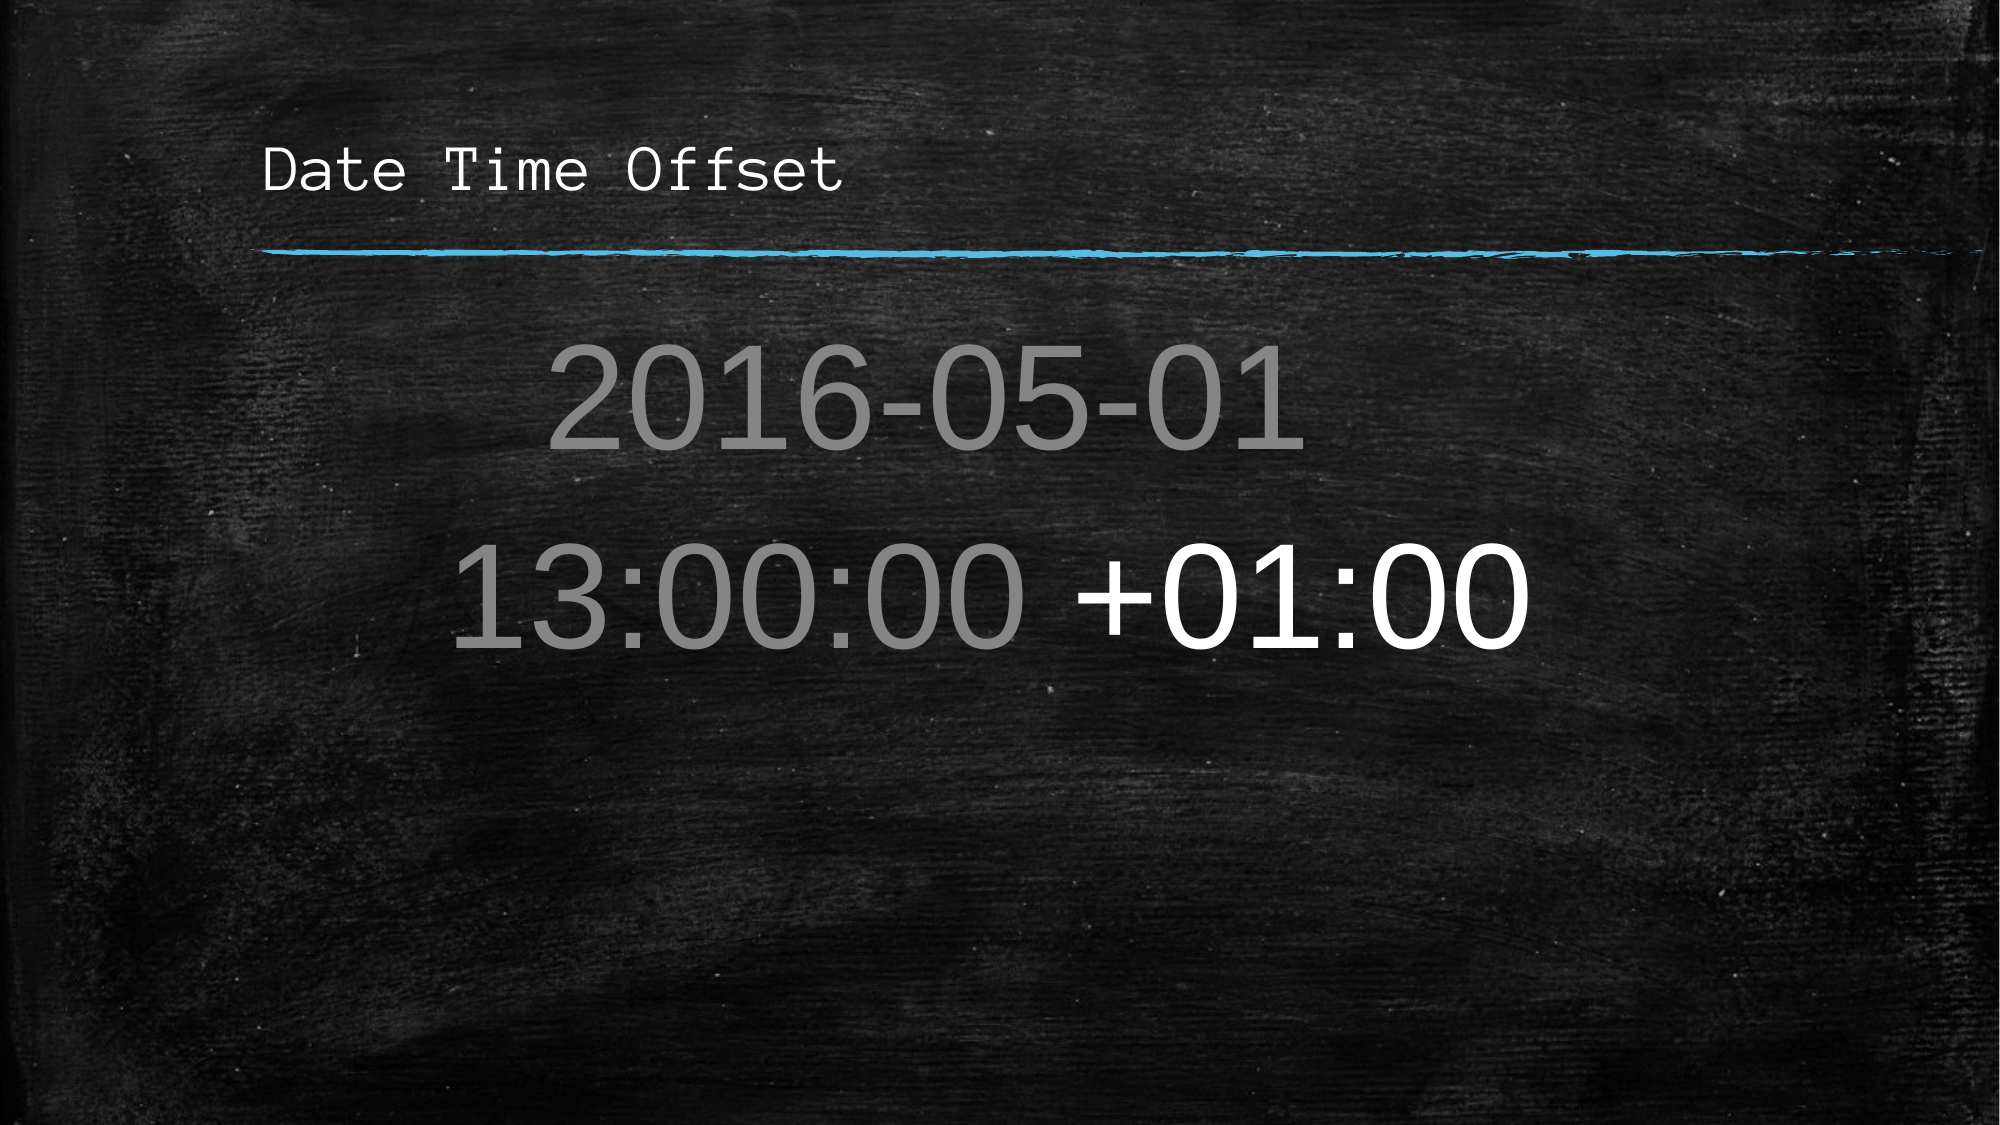

# Date Time Offset
2016-05-01
13:00:00 +01:00